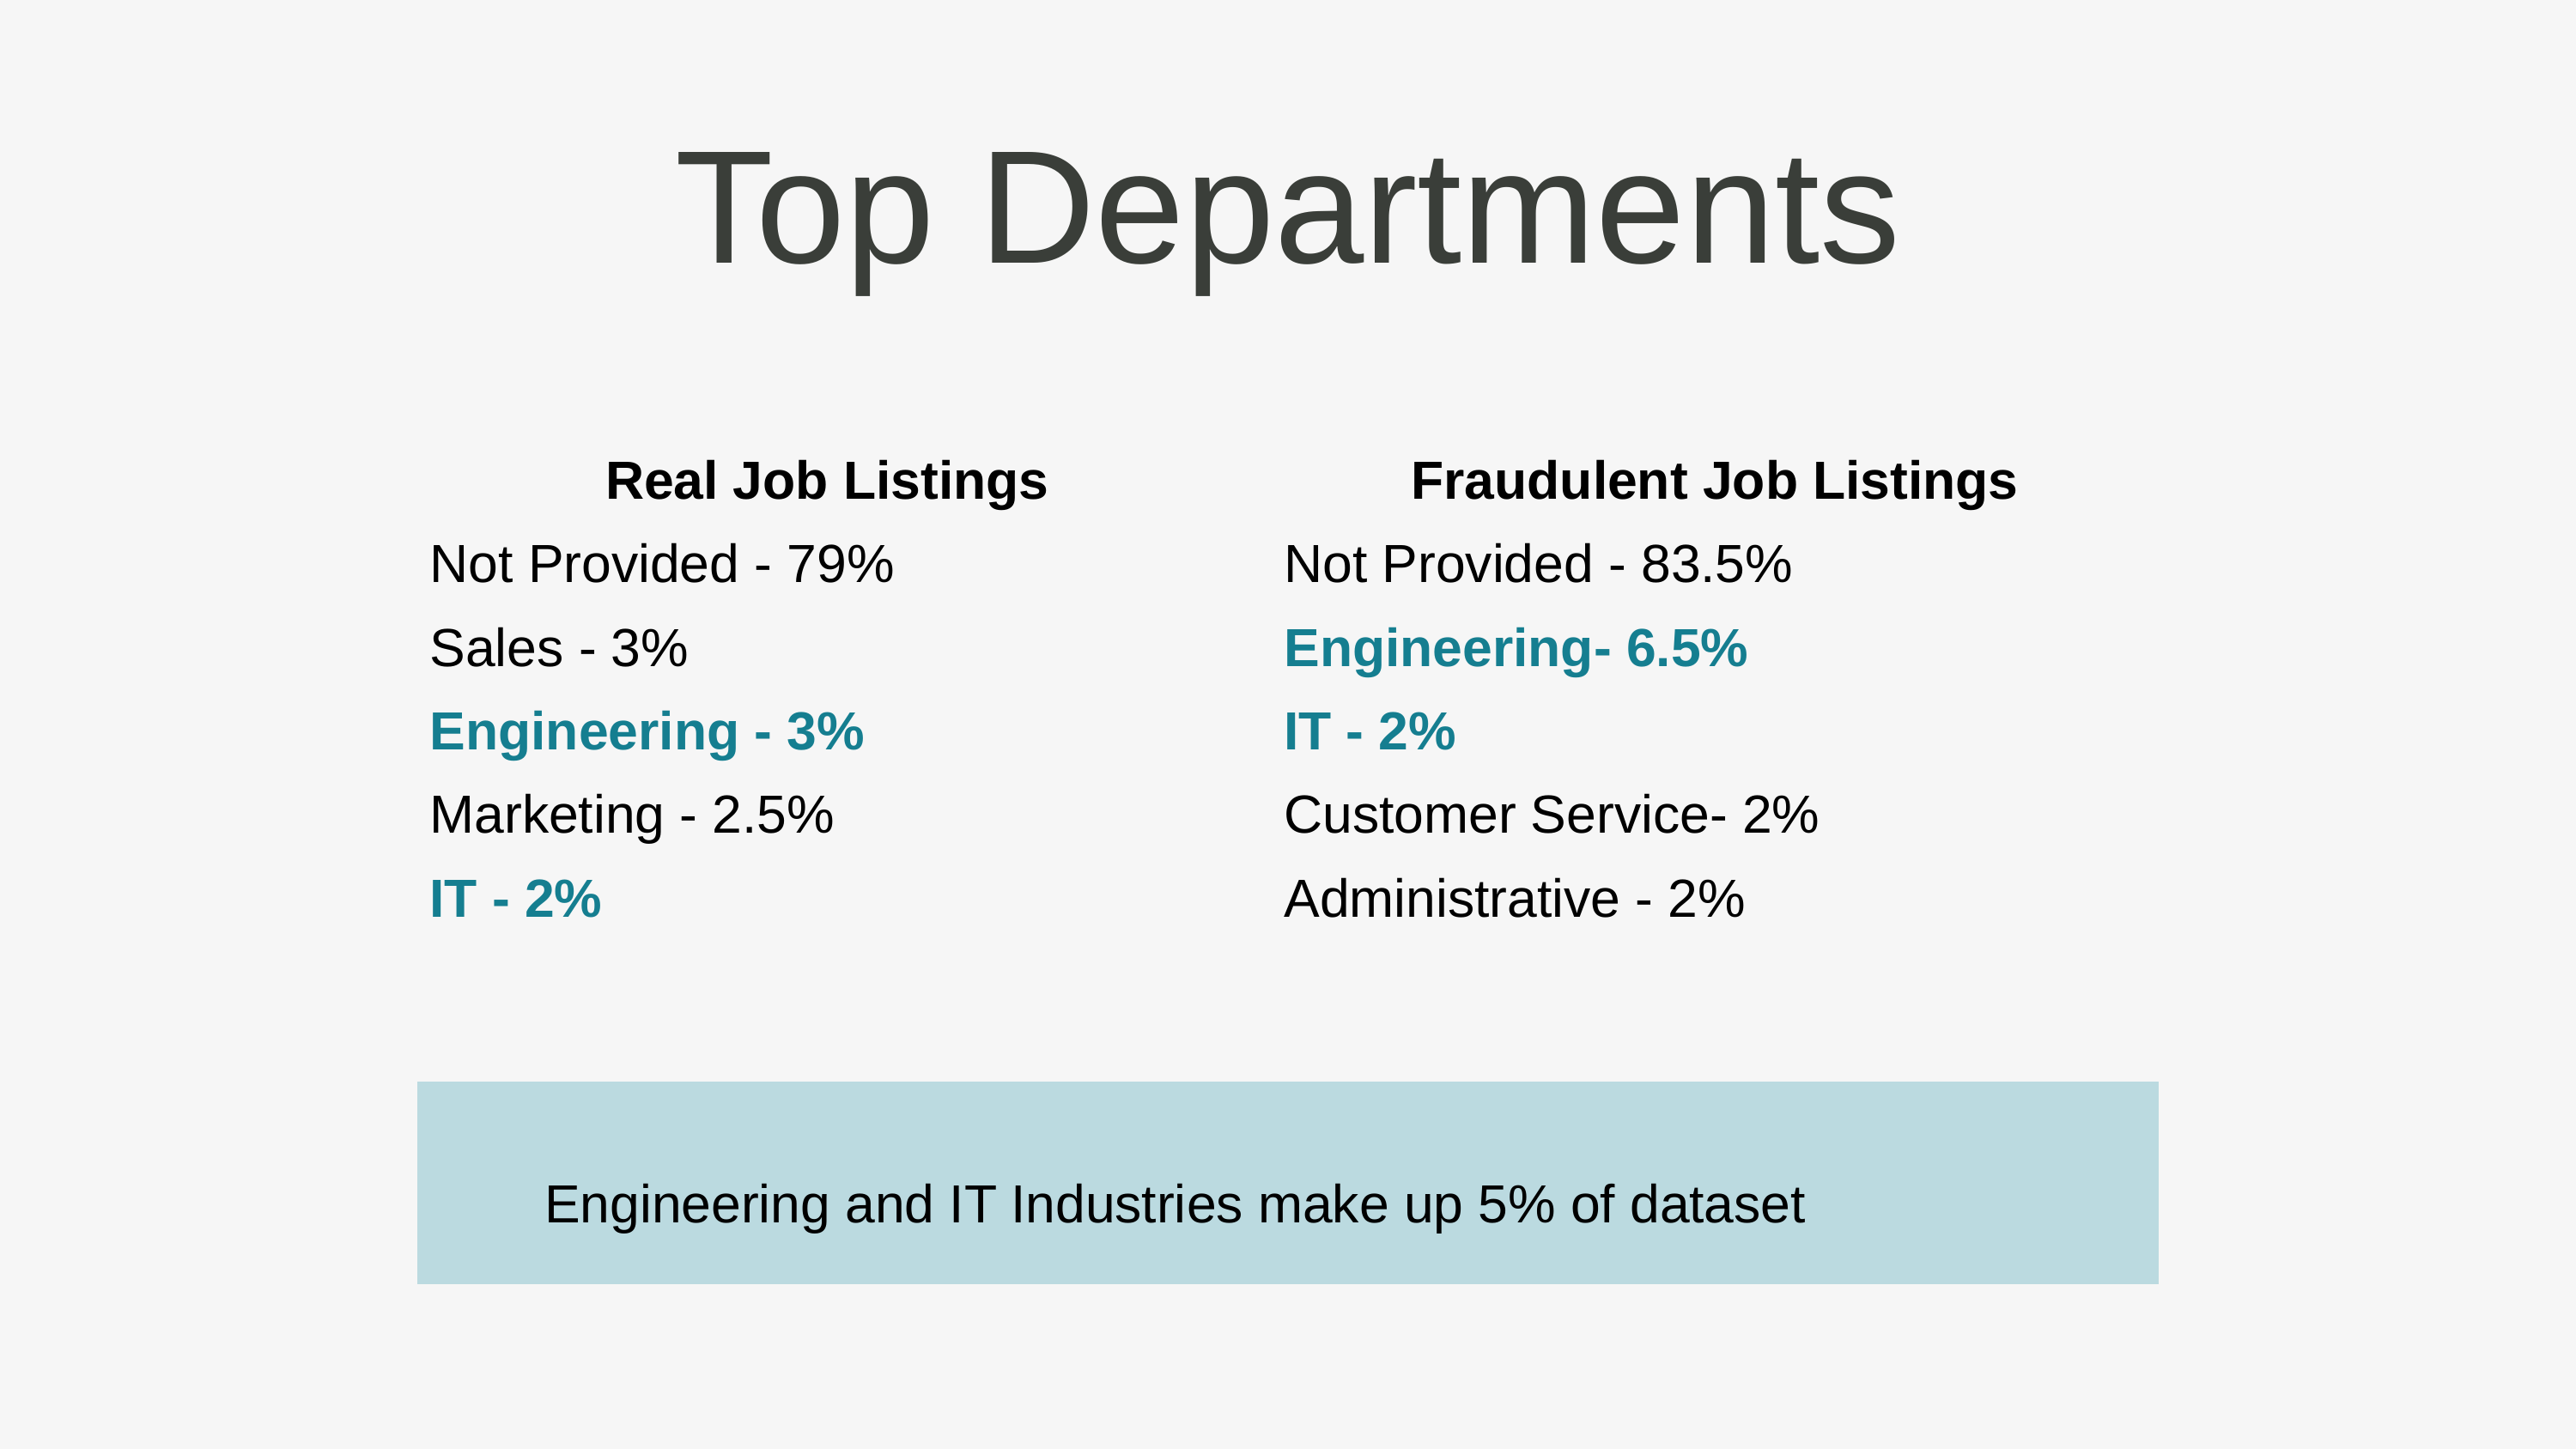

Top Departments
Real Job Listings
Not Provided - 79%
Sales - 3%
Engineering - 3%
Marketing - 2.5%
IT - 2%
Fraudulent Job Listings
Not Provided - 83.5%
Engineering- 6.5%
IT - 2%
Customer Service- 2%
Administrative - 2%

Engineering and IT Industries make up 5% of dataset